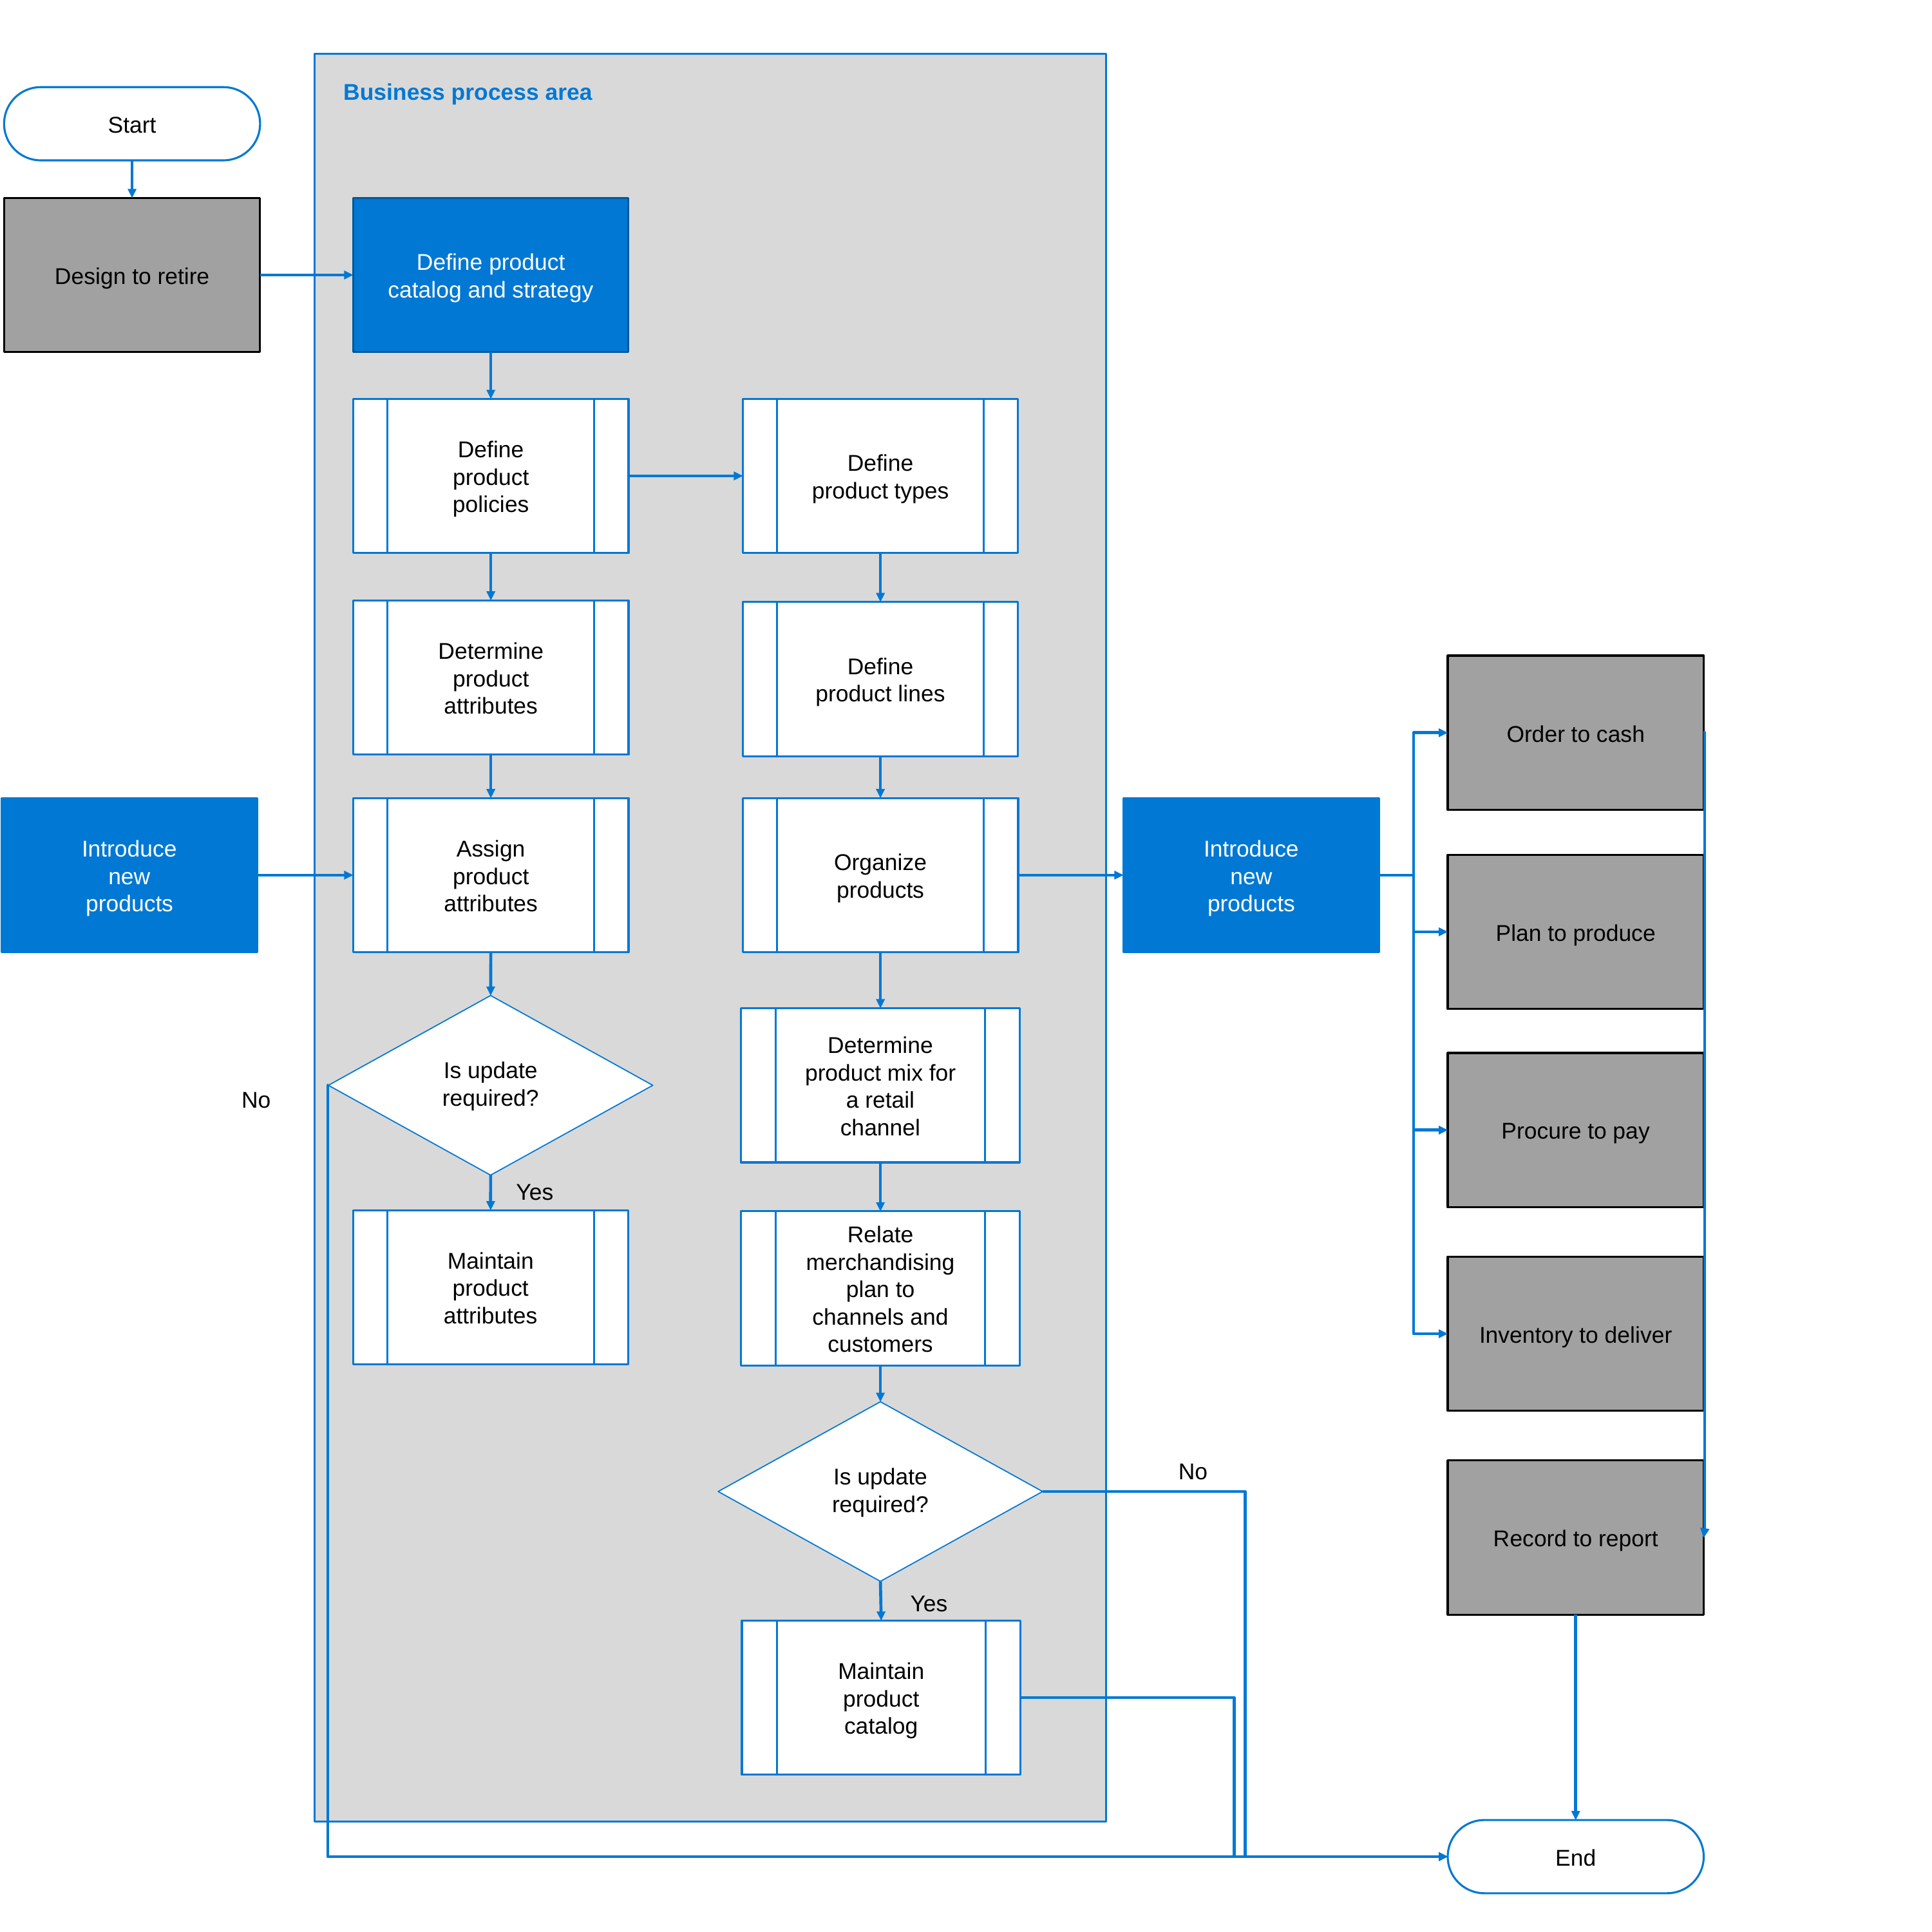

Business process area
Start
Design to retire
Define product catalog and strategy
Define product policies
Define product types
Determine product attributes
Define product lines
Order to cash
Introduce new products
Assign product attributes
Organize products
Introduce new products
Plan to produce
Is update required?
Determine product mix for a retail channel
Procure to pay
No
Yes
Maintain product attributes
Relate merchandising plan to channels and customers
Inventory to deliver
Is update required?
No
Record to report
Yes
Maintain product catalog
End